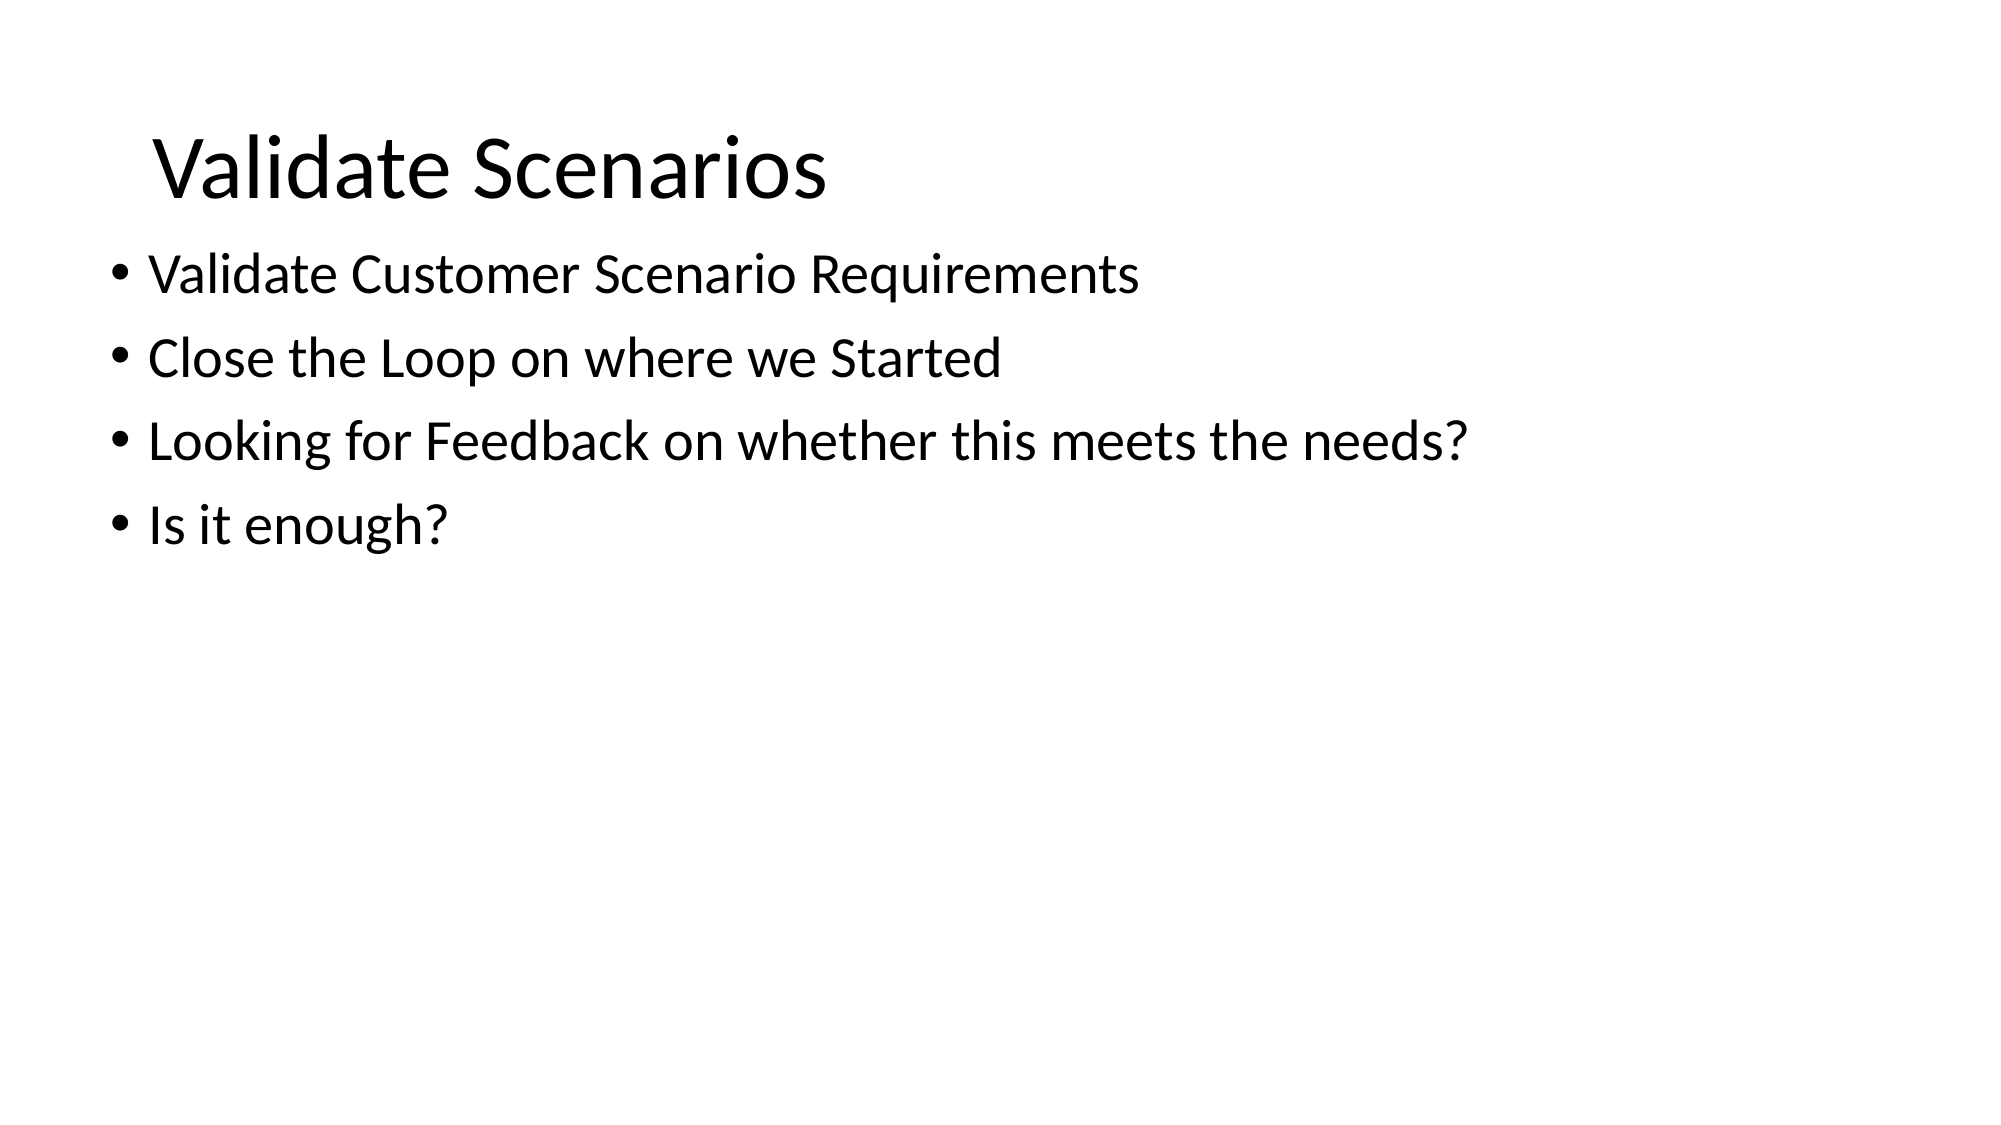

# Validate Scenarios
Validate Customer Scenario Requirements
Close the Loop on where we Started
Looking for Feedback on whether this meets the needs?
Is it enough?